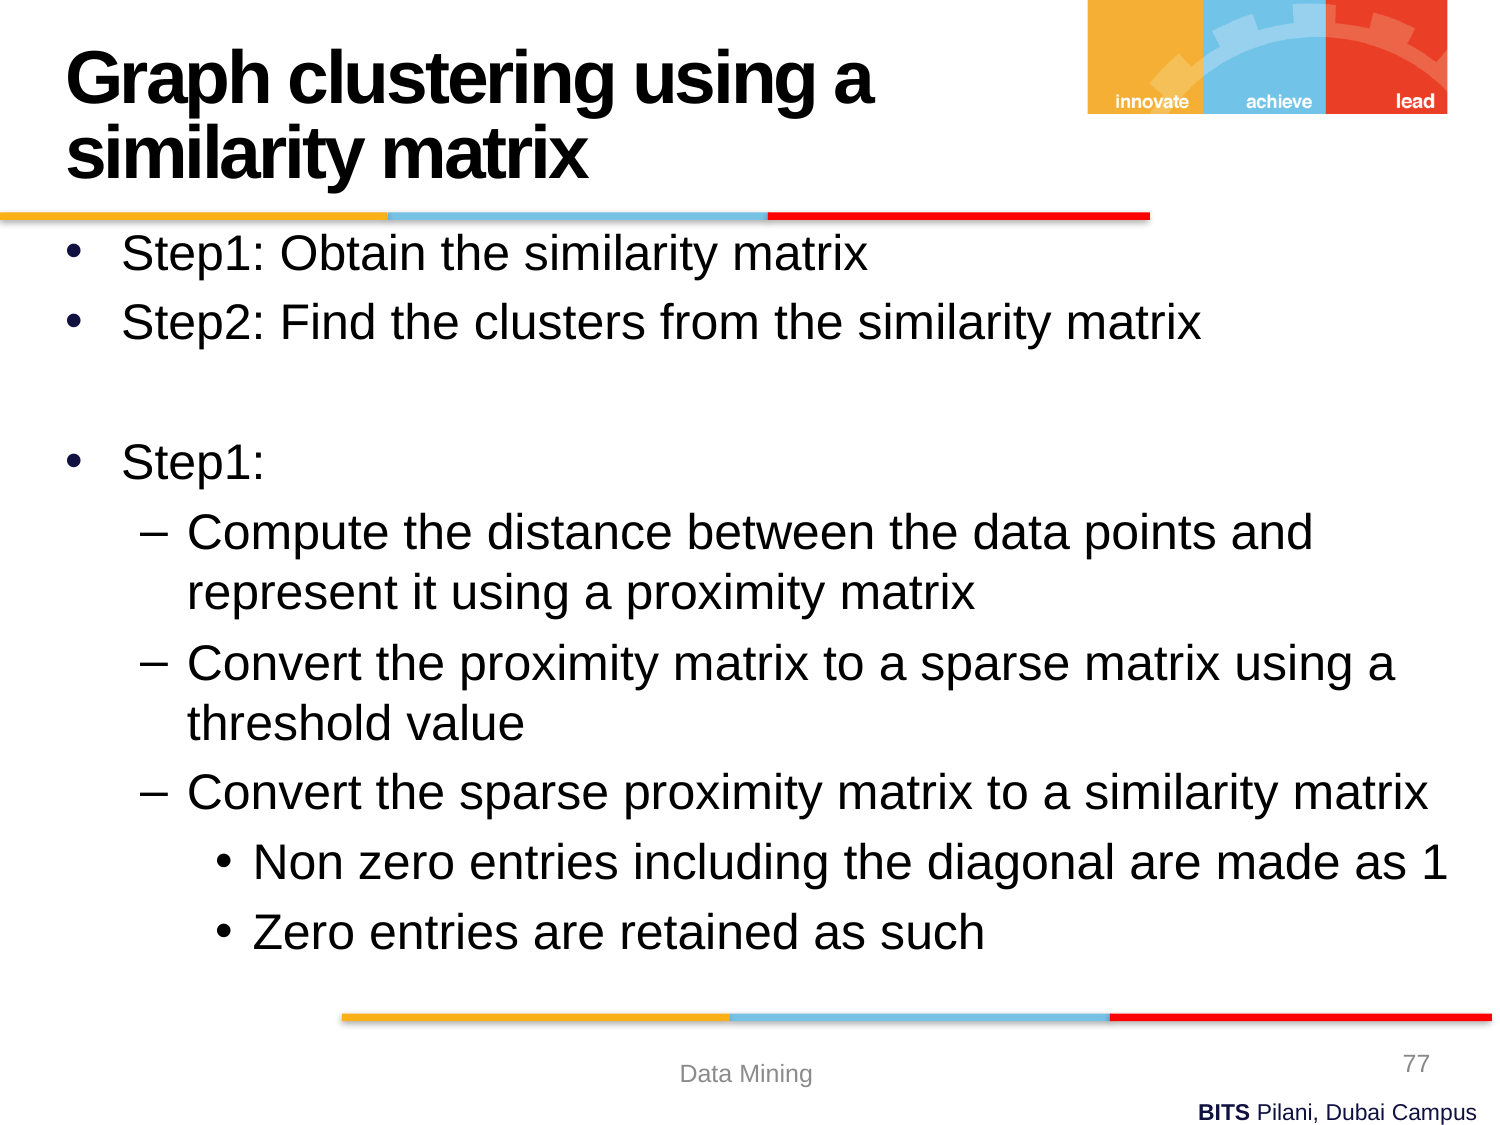

Graph clustering using a similarity matrix
Step1: Obtain the similarity matrix
Step2: Find the clusters from the similarity matrix

Step1:
Compute the distance between the data points and represent it using a proximity matrix
Convert the proximity matrix to a sparse matrix using a threshold value
Convert the sparse proximity matrix to a similarity matrix
Non zero entries including the diagonal are made as 1
Zero entries are retained as such

77
Data Mining